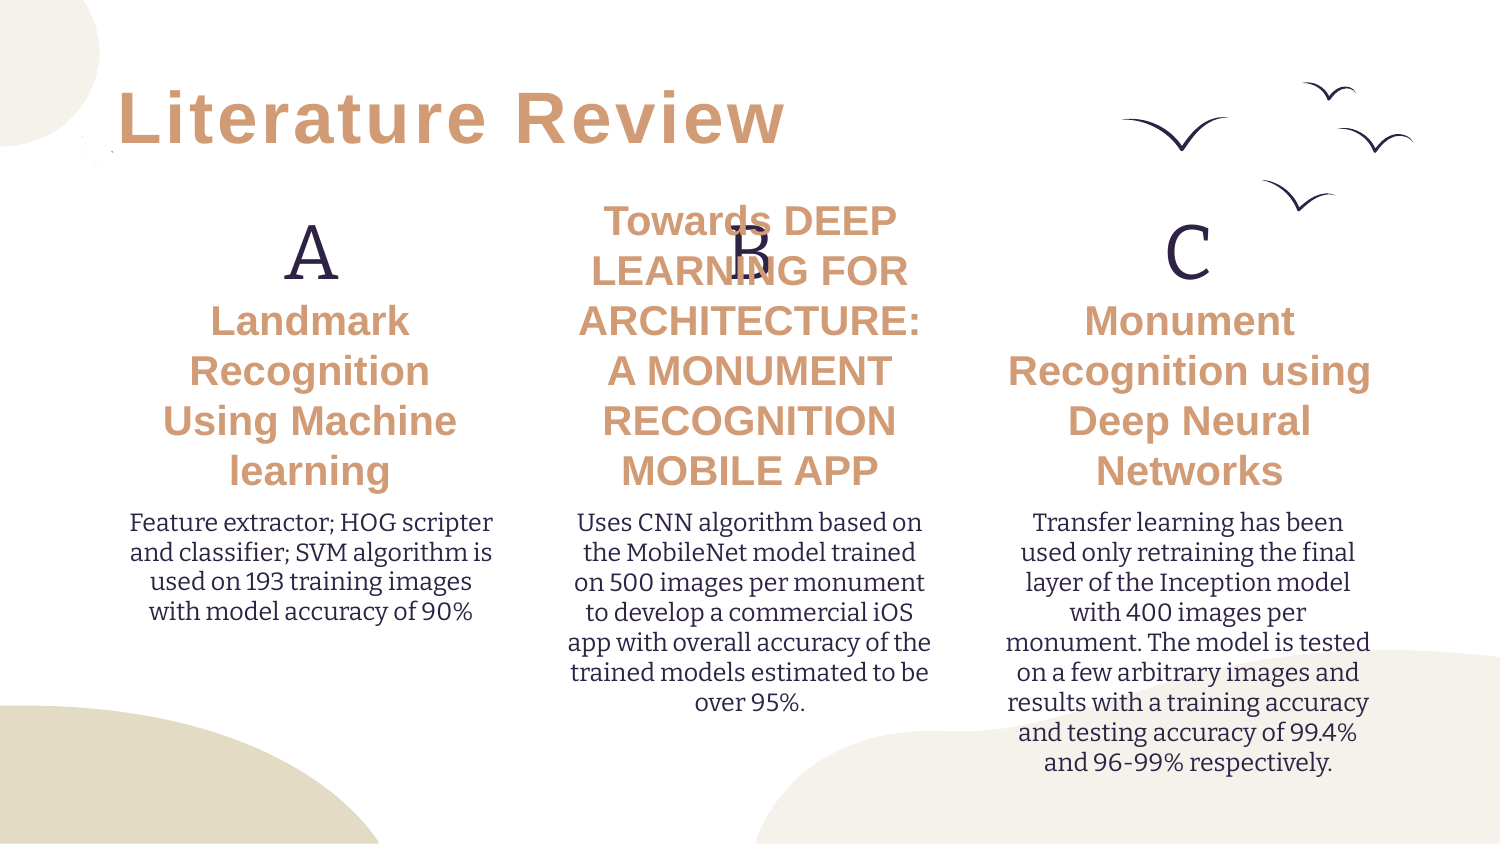

# Literature Review

A
B
C
Landmark Recognition Using Machine learning
Towards DEEP LEARNING FOR ARCHITECTURE: A MONUMENT RECOGNITION MOBILE APP
Monument Recognition using Deep Neural Networks
Feature extractor; HOG scripter and classifier; SVM algorithm is used on 193 training images with model accuracy of 90%
Uses CNN algorithm based on the MobileNet model trained on 500 images per monument to develop a commercial iOS app with overall accuracy of the trained models estimated to be over 95%.
Transfer learning has been used only retraining the final layer of the Inception model with 400 images per monument. The model is tested on a few arbitrary images and results with a training accuracy and testing accuracy of 99.4% and 96-99% respectively.